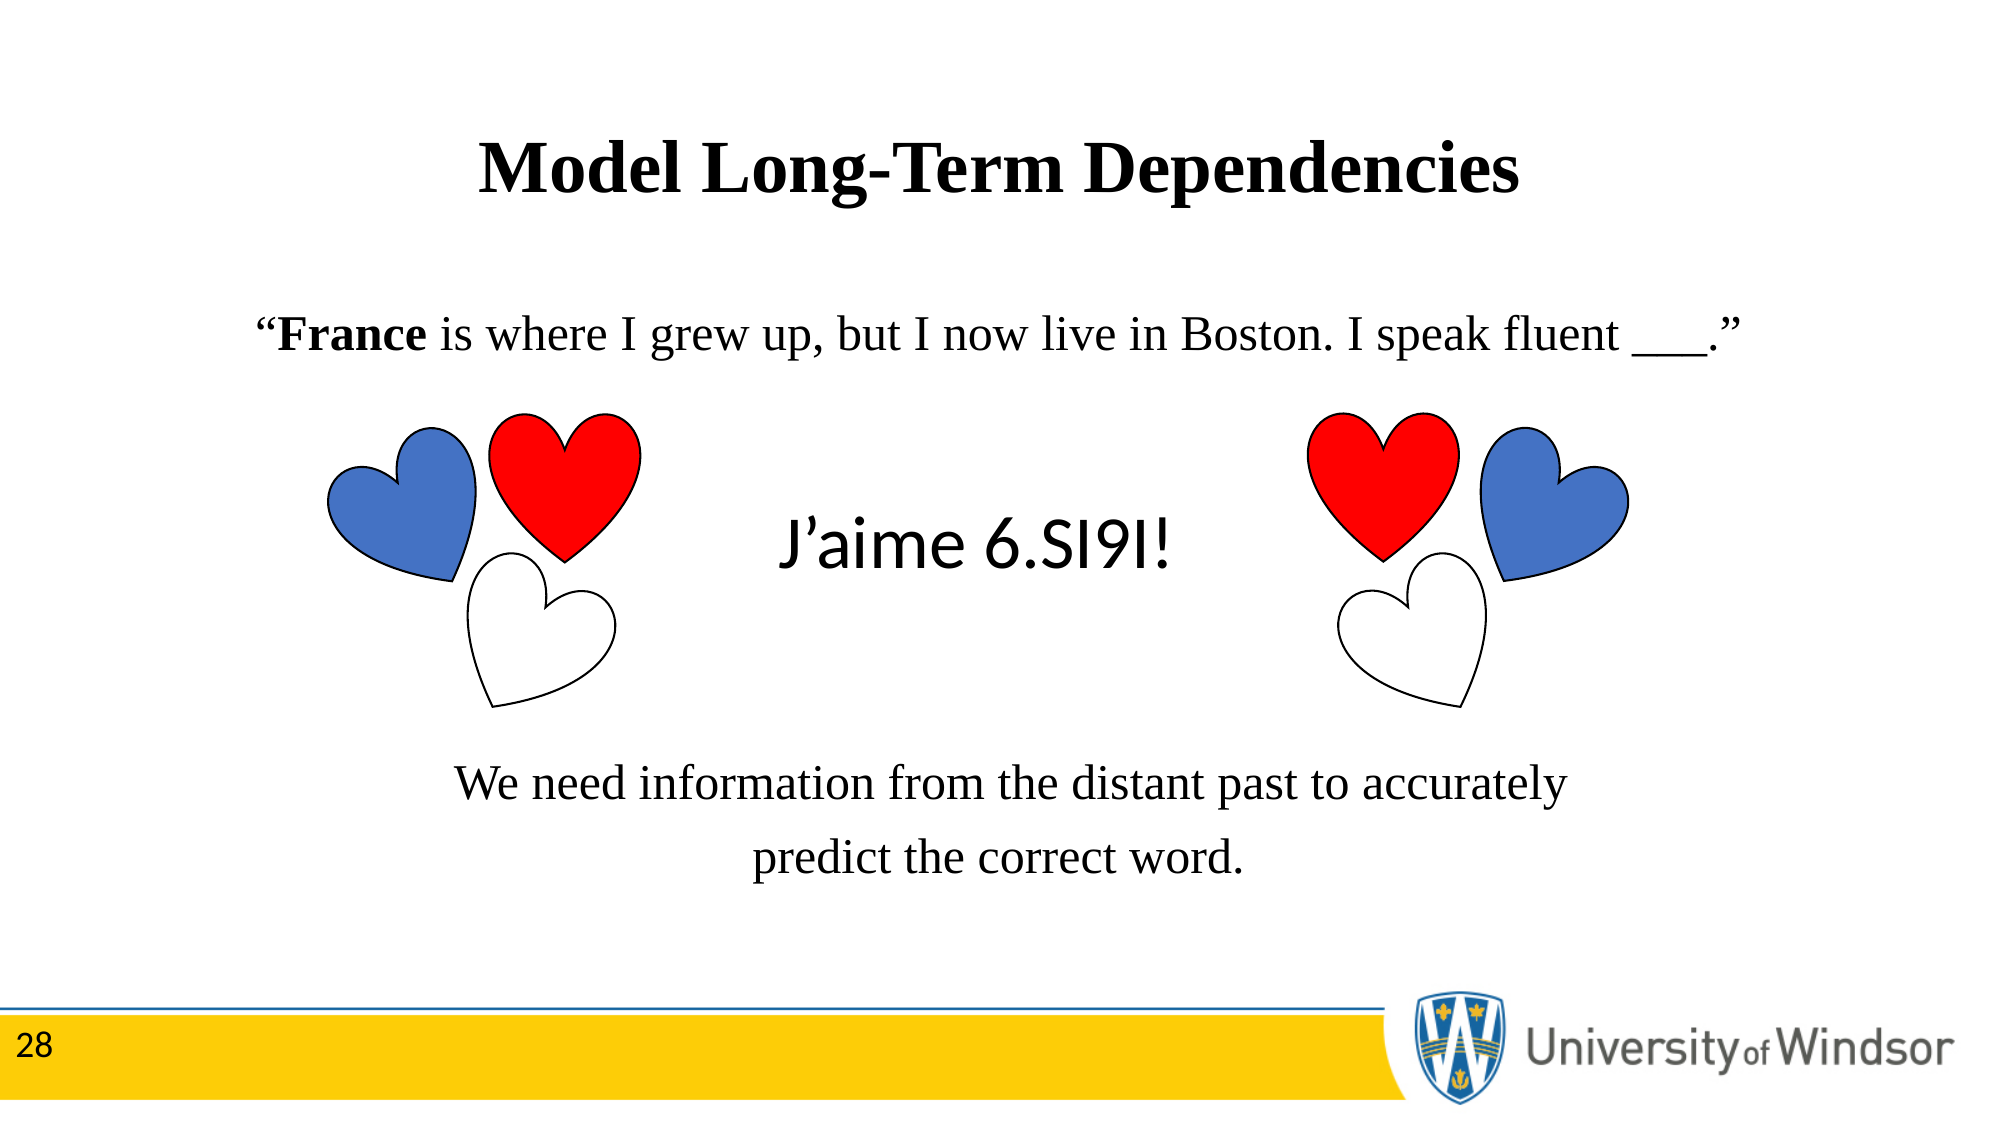

# Model Long-Term Dependencies
“France is where I grew up, but I now live in Boston. I speak fluent ___.”

   We need information from the distant past to accurately
 predict the correct word.

J’aime 6.SI9I!

28